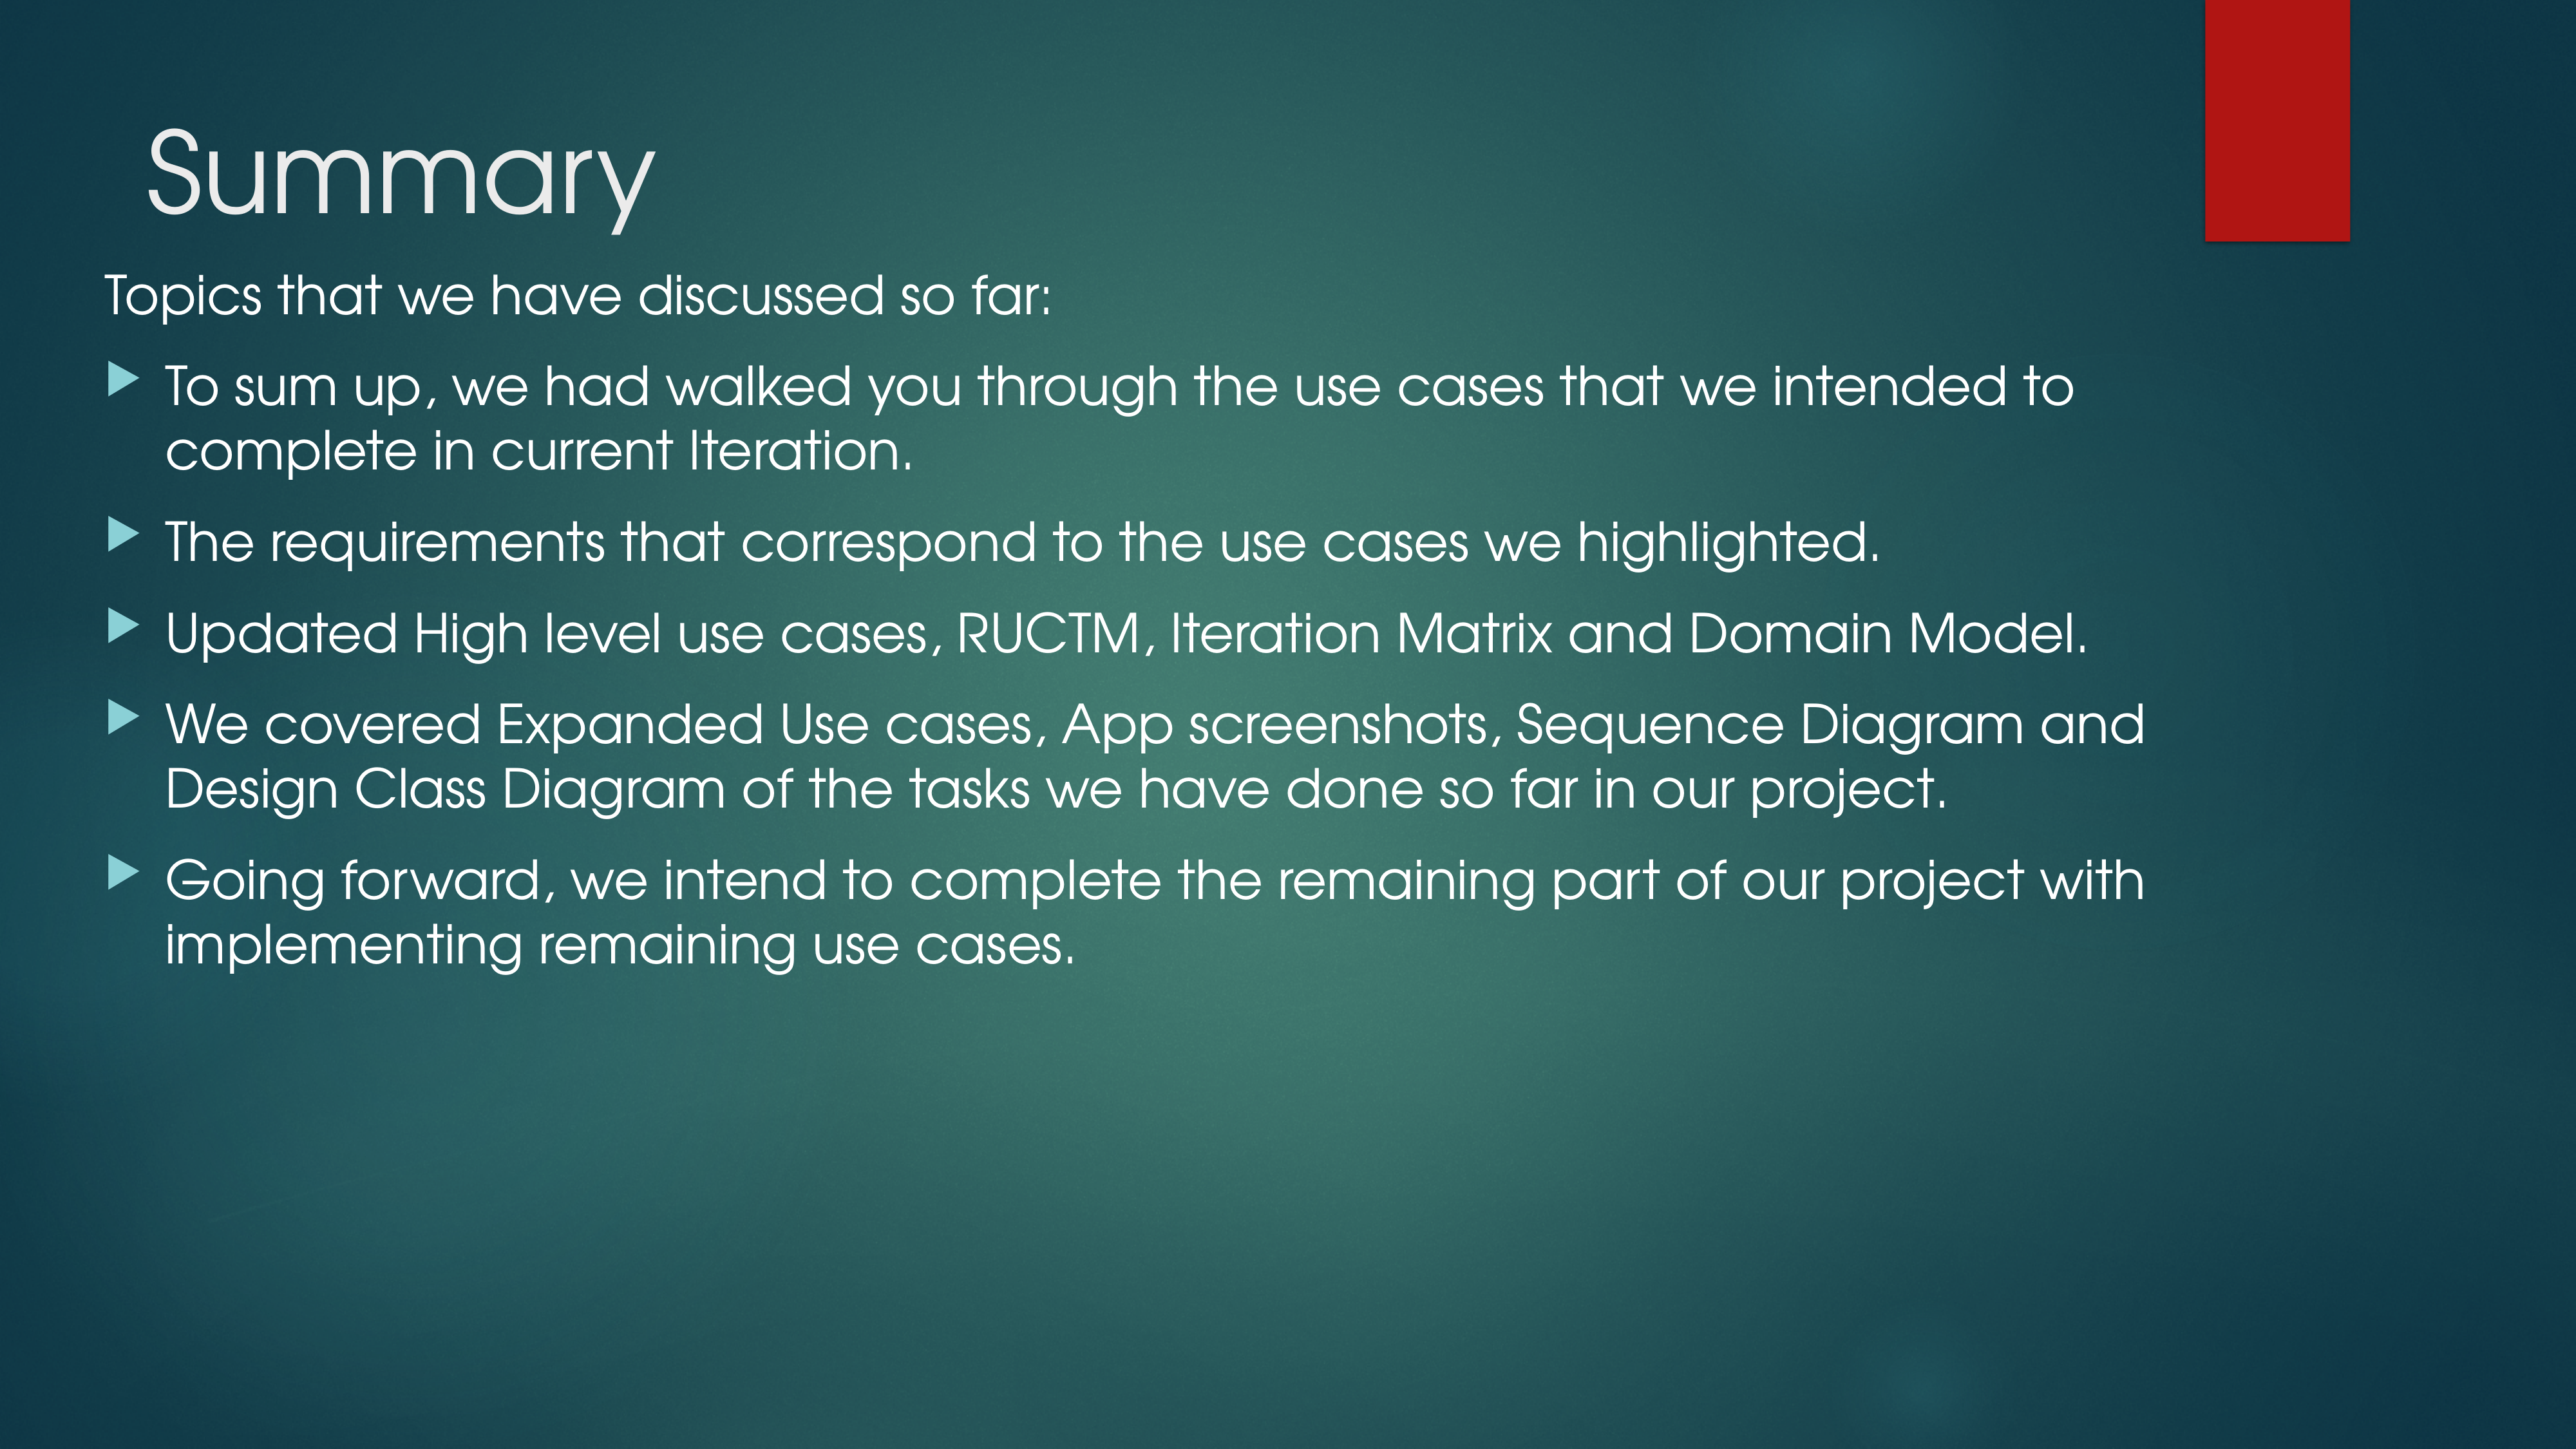

# Summary
Topics that we have discussed so far:
To sum up, we had walked you through the use cases that we intended to complete in current Iteration.
The requirements that correspond to the use cases we highlighted.
Updated High level use cases, RUCTM, Iteration Matrix and Domain Model.
We covered Expanded Use cases, App screenshots, Sequence Diagram and Design Class Diagram of the tasks we have done so far in our project.
Going forward, we intend to complete the remaining part of our project with implementing remaining use cases.